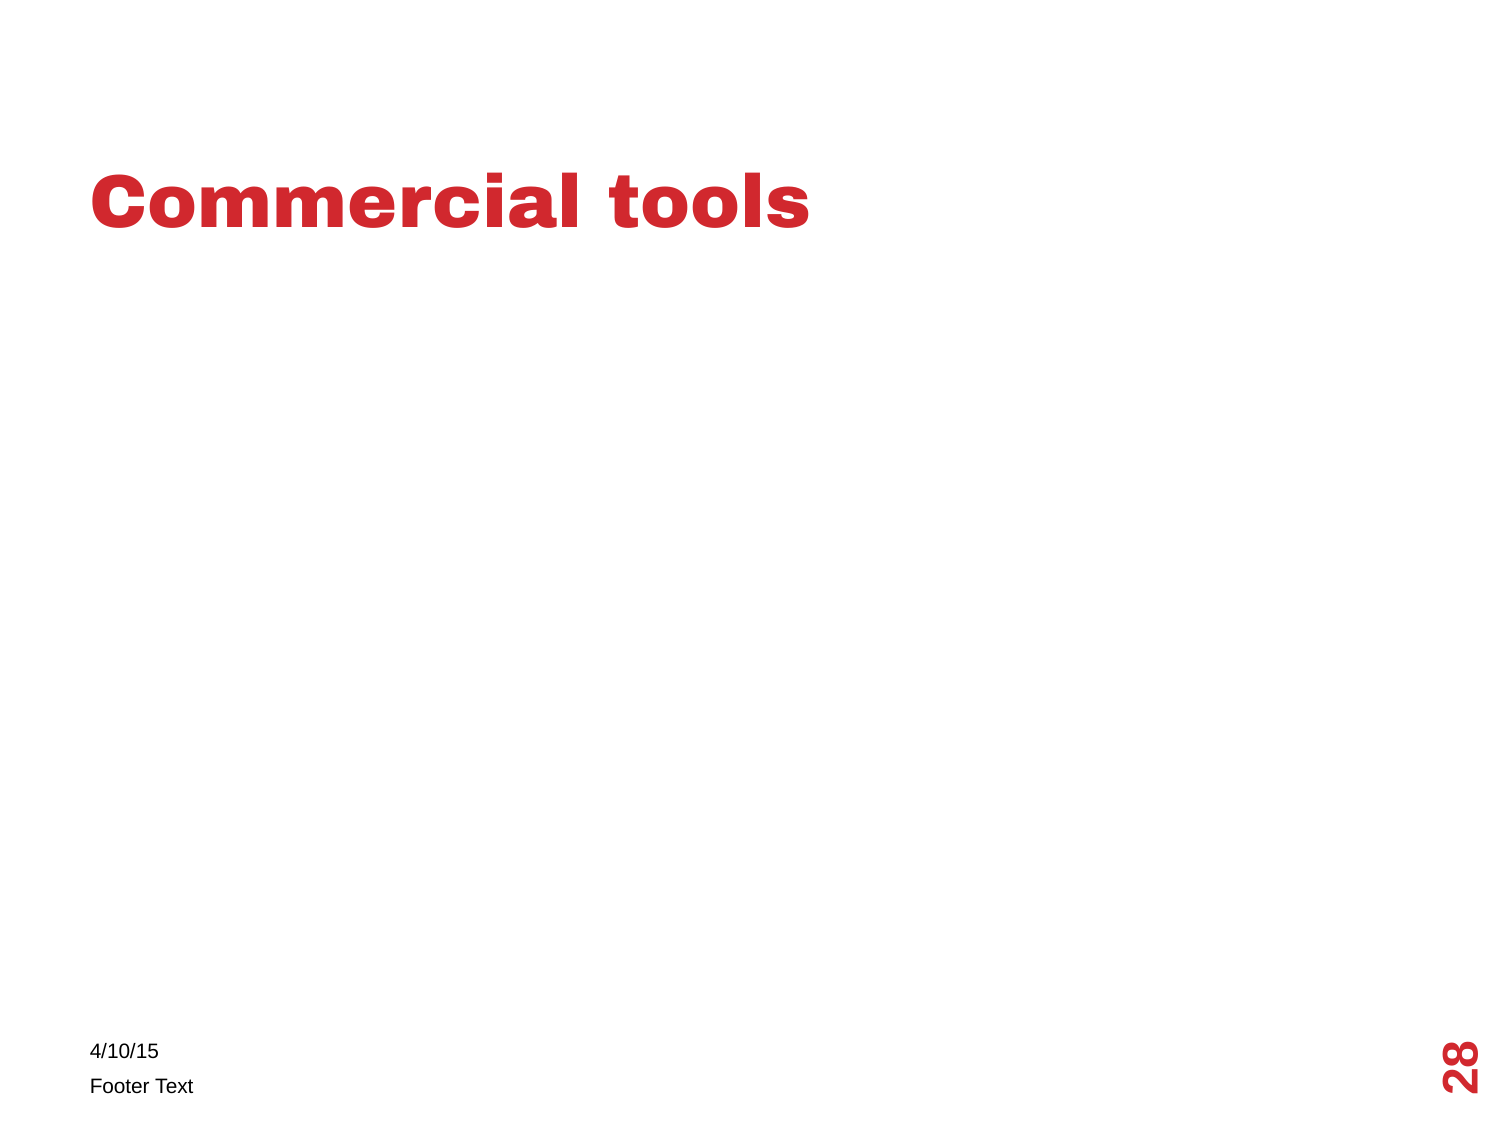

Commercial tools
Nessus
Acunetix Web Vulnerability Scanning
Netsparker
IBM AppScan
WebCruiser
28
4/10/15
Footer Text